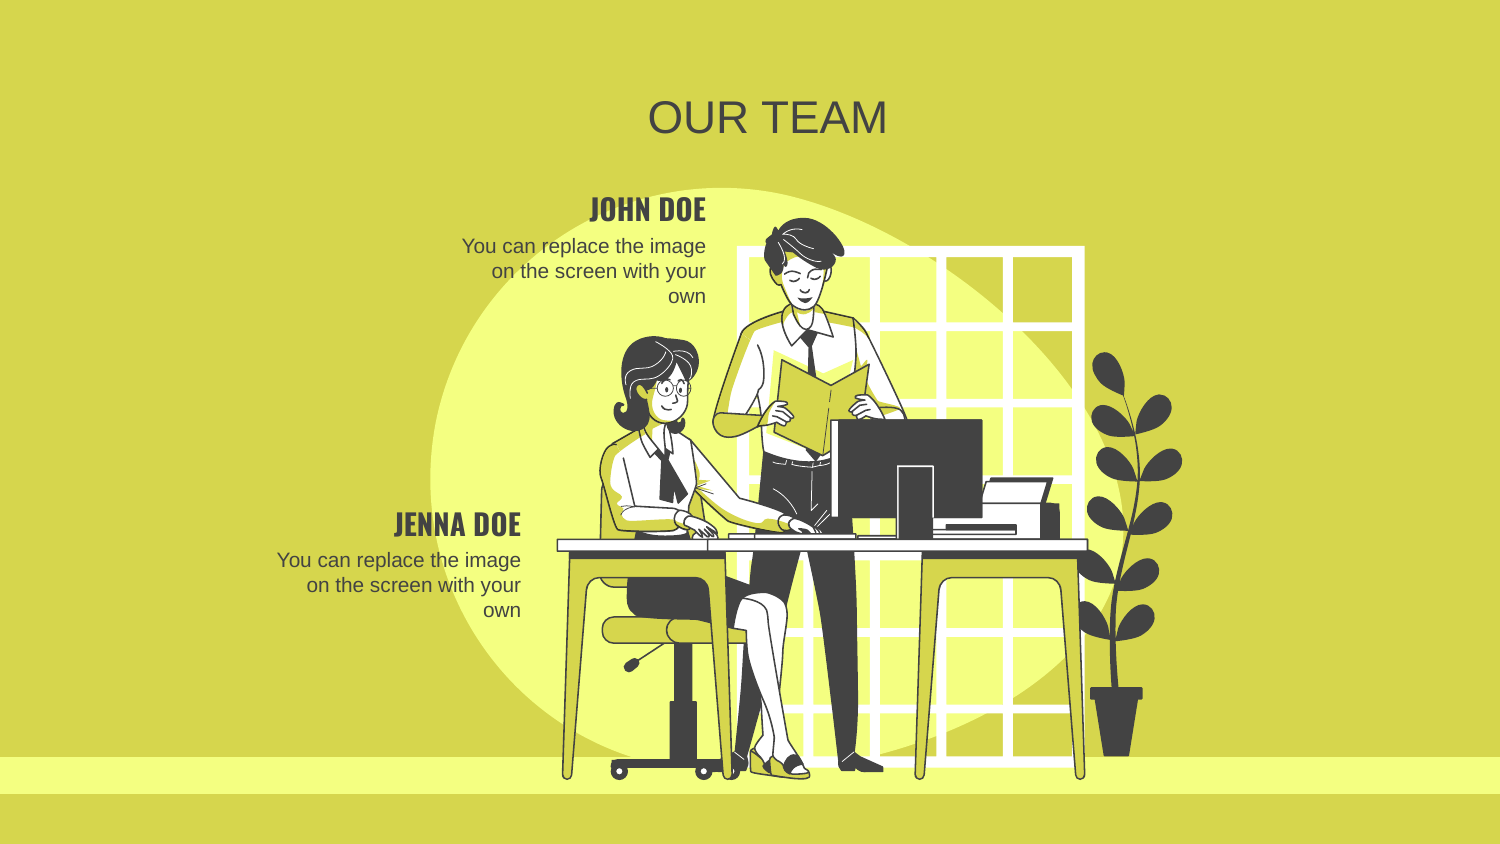

# OUR TEAM
JOHN DOE

You can replace the image on the screen with your own
JENNA DOE
You can replace the image on the screen with your own